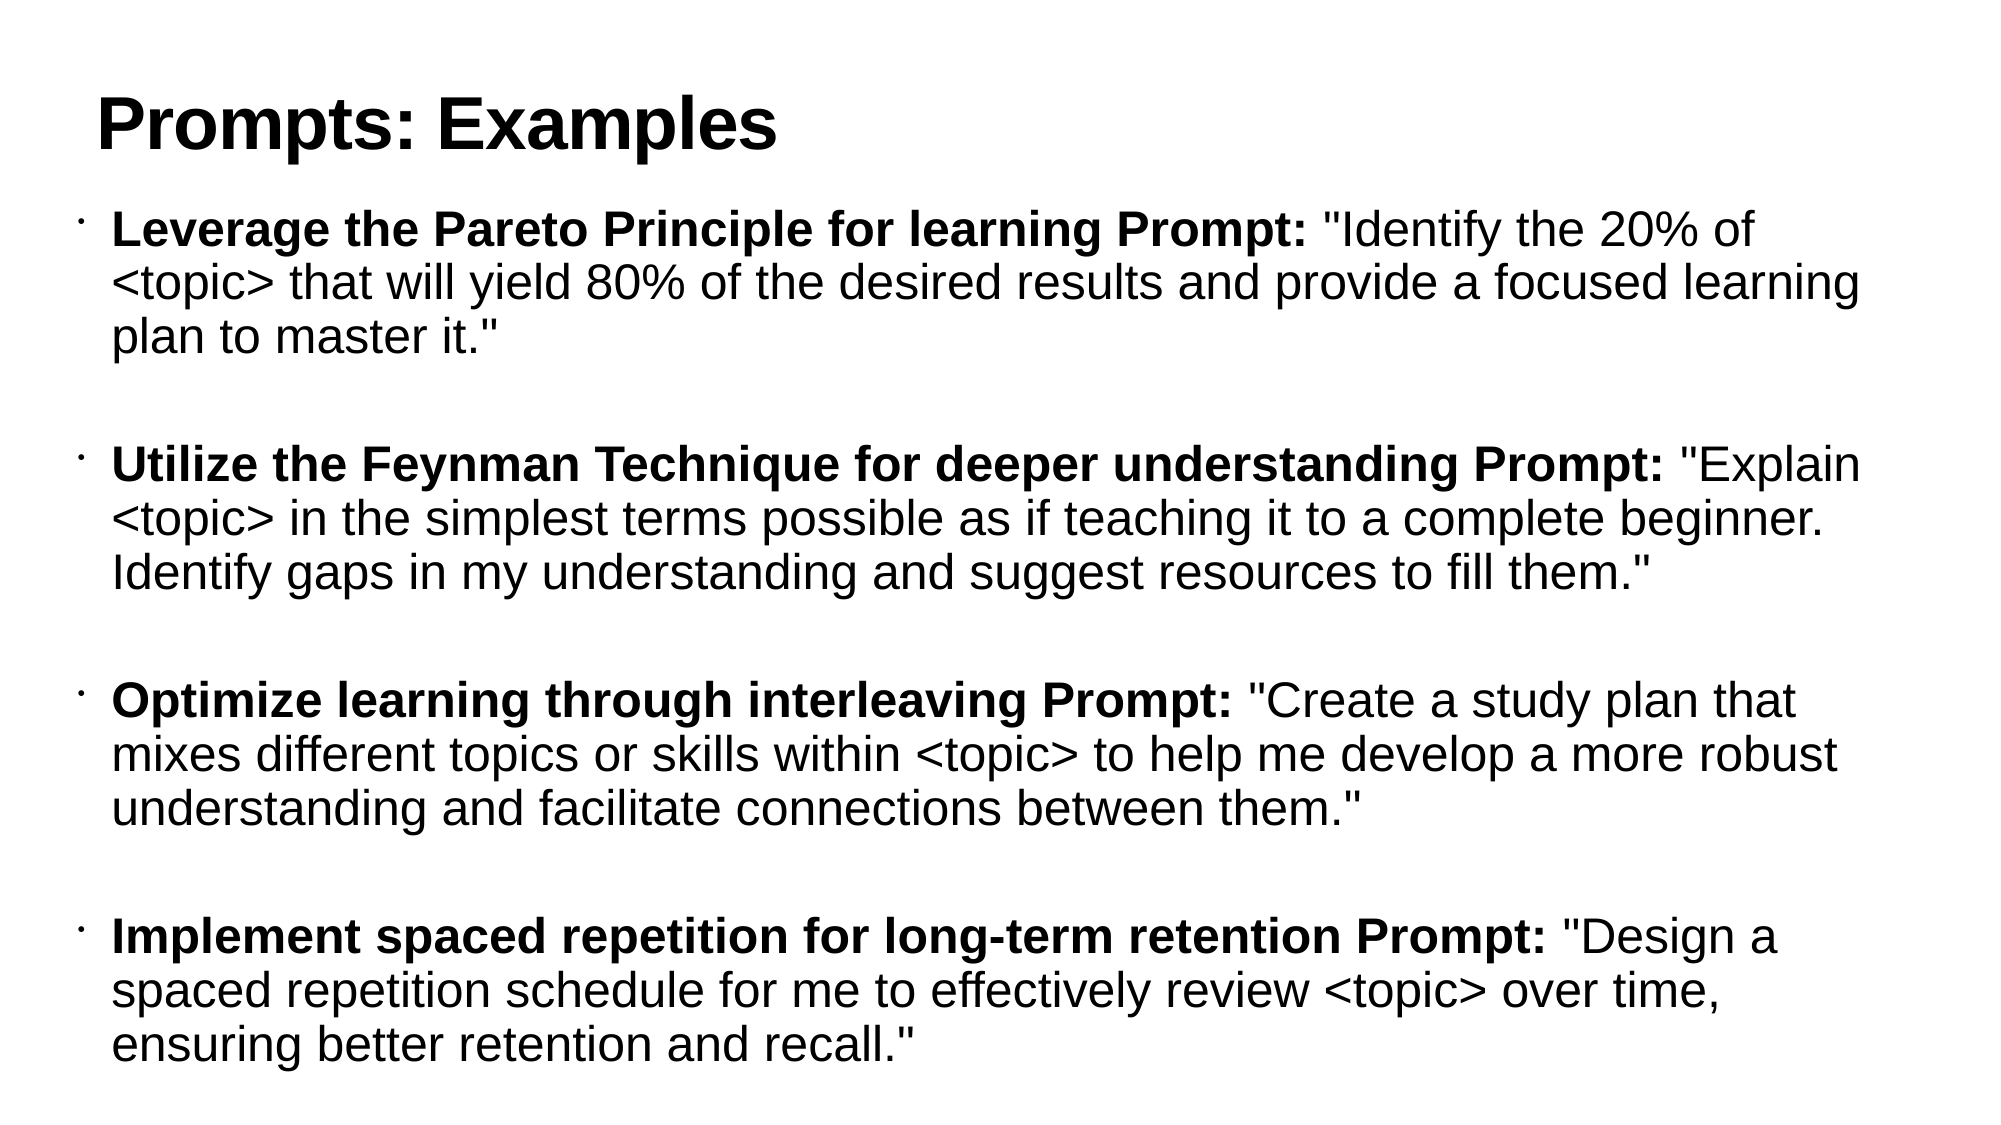

# Prompts: Examples
Leverage the Pareto Principle for learning Prompt: "Identify the 20% of <topic> that will yield 80% of the desired results and provide a focused learning plan to master it."

Utilize the Feynman Technique for deeper understanding Prompt: "Explain <topic> in the simplest terms possible as if teaching it to a complete beginner. Identify gaps in my understanding and suggest resources to fill them."

Optimize learning through interleaving Prompt: "Create a study plan that mixes different topics or skills within <topic> to help me develop a more robust understanding and facilitate connections between them."

Implement spaced repetition for long-term retention Prompt: "Design a spaced repetition schedule for me to effectively review <topic> over time, ensuring better retention and recall."